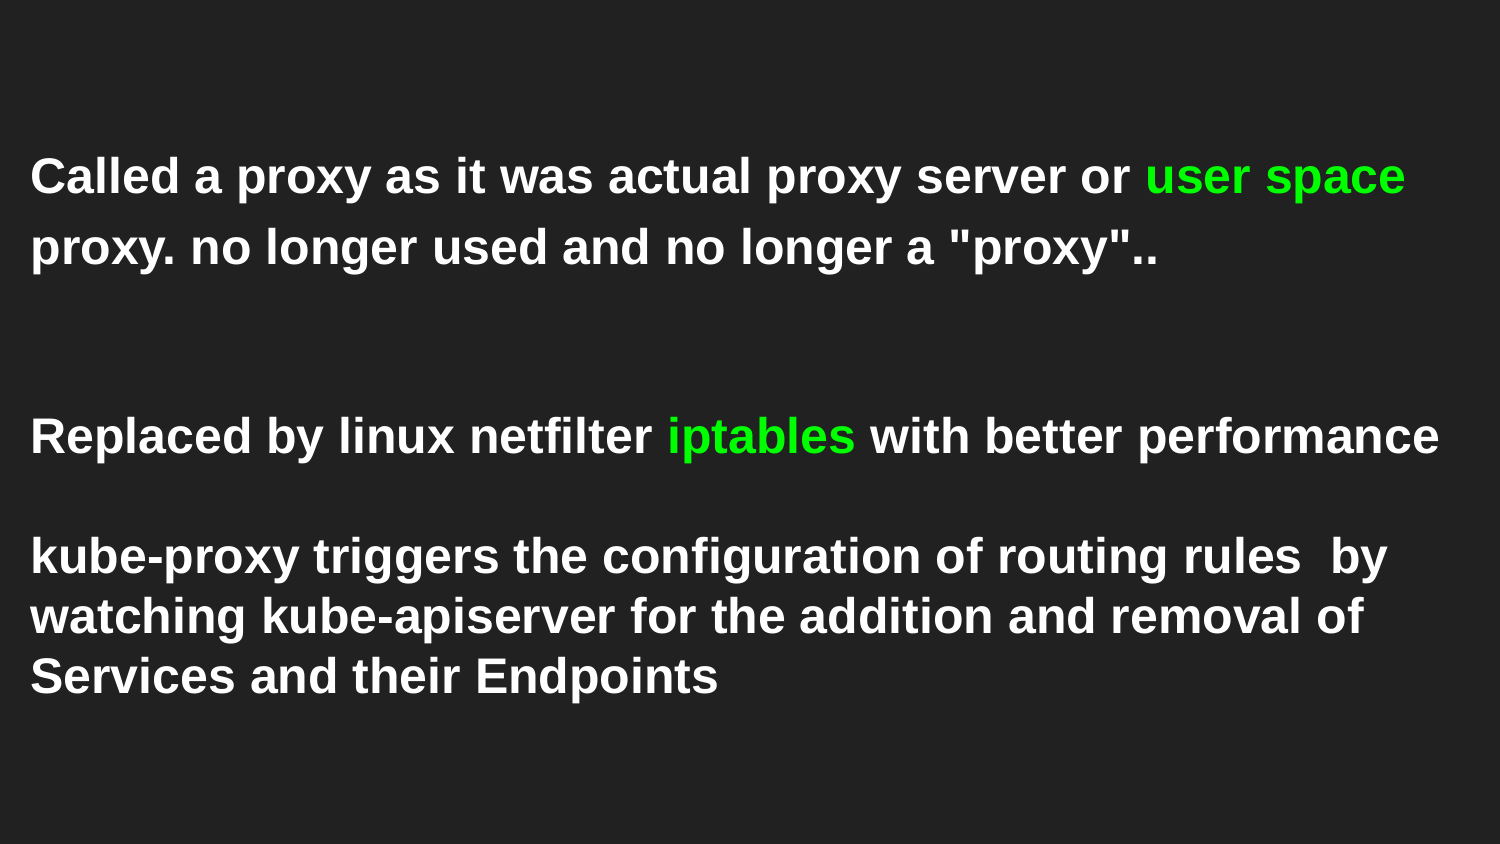

Called a proxy as it was actual proxy server or user space proxy. no longer used and no longer a "proxy"..

Replaced by linux netfilter iptables with better performance

kube-proxy triggers the configuration of routing rules  by watching kube-apiserver for the addition and removal of Services and their Endpoints